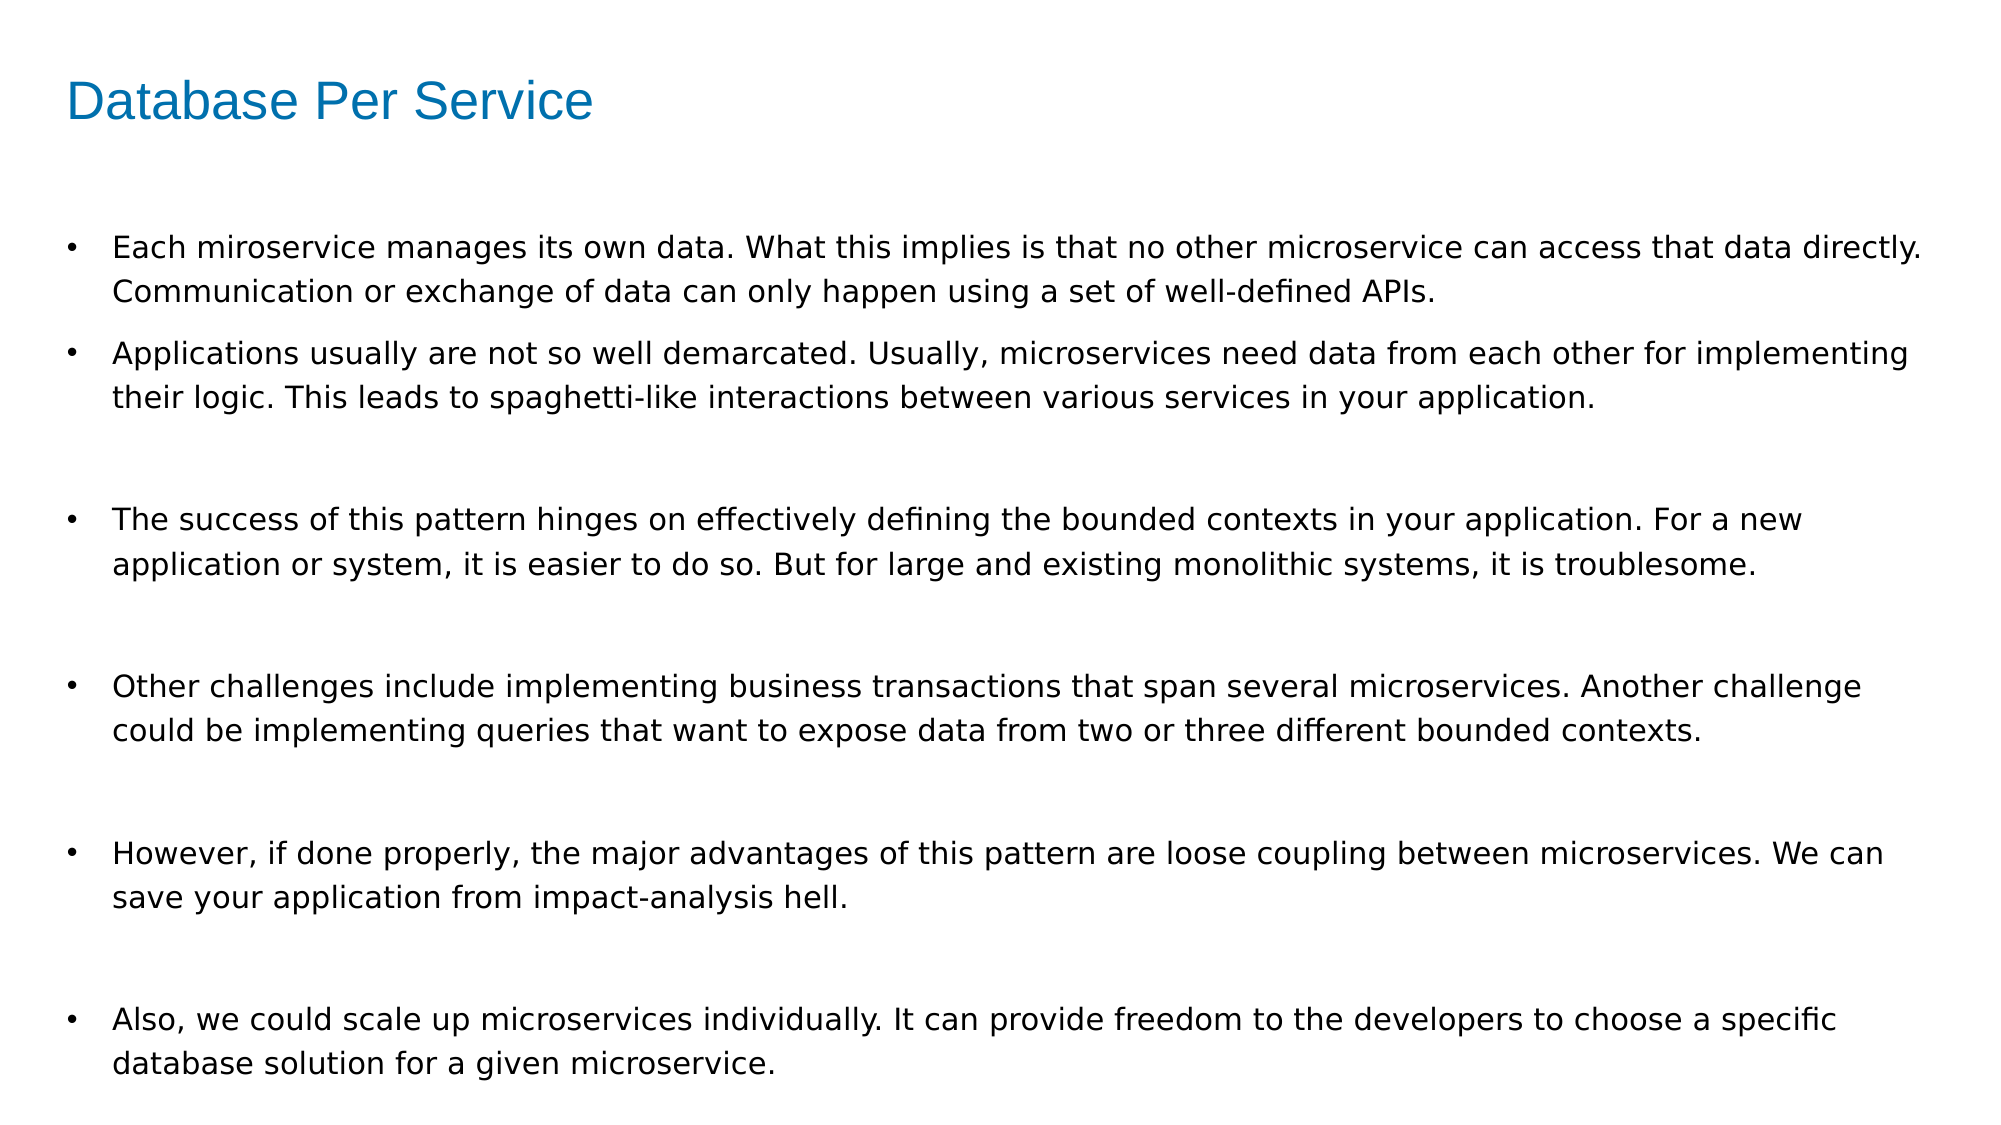

# Database Per Service

Each miroservice manages its own data. What this implies is that no other microservice can access that data directly. Communication or exchange of data can only happen using a set of well-defined APIs.
Applications usually are not so well demarcated. Usually, microservices need data from each other for implementing their logic. This leads to spaghetti-like interactions between various services in your application.

The success of this pattern hinges on effectively defining the bounded contexts in your application. For a new application or system, it is easier to do so. But for large and existing monolithic systems, it is troublesome.

Other challenges include implementing business transactions that span several microservices. Another challenge could be implementing queries that want to expose data from two or three different bounded contexts.

However, if done properly, the major advantages of this pattern are loose coupling between microservices. We can save your application from impact-analysis hell.

Also, we could scale up microservices individually. It can provide freedom to the developers to choose a specific database solution for a given microservice.